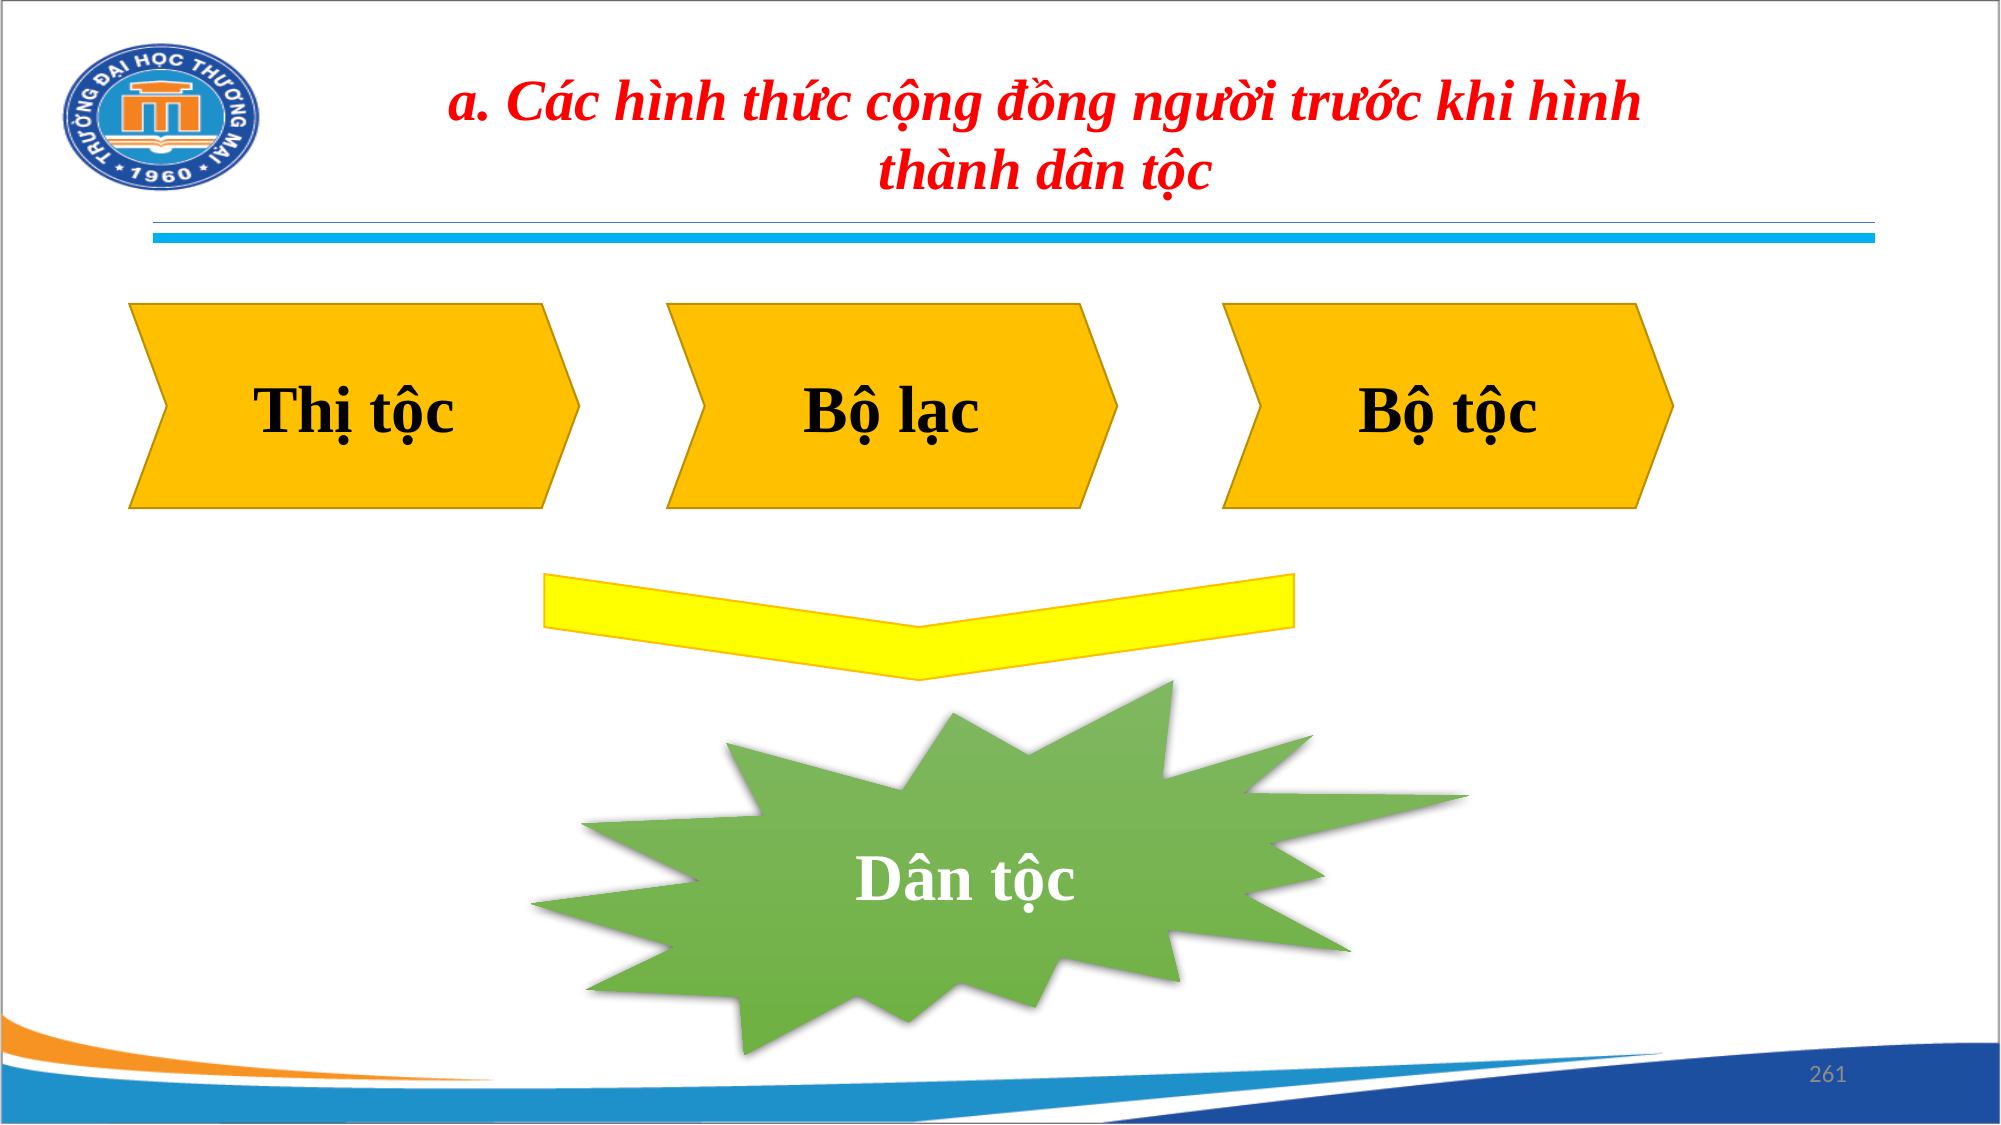

a. Các hình thức cộng đồng người trước khi hình thành dân tộc

Bộ tộc
Thị tộc
Bộ lạc
Dân tộc
261